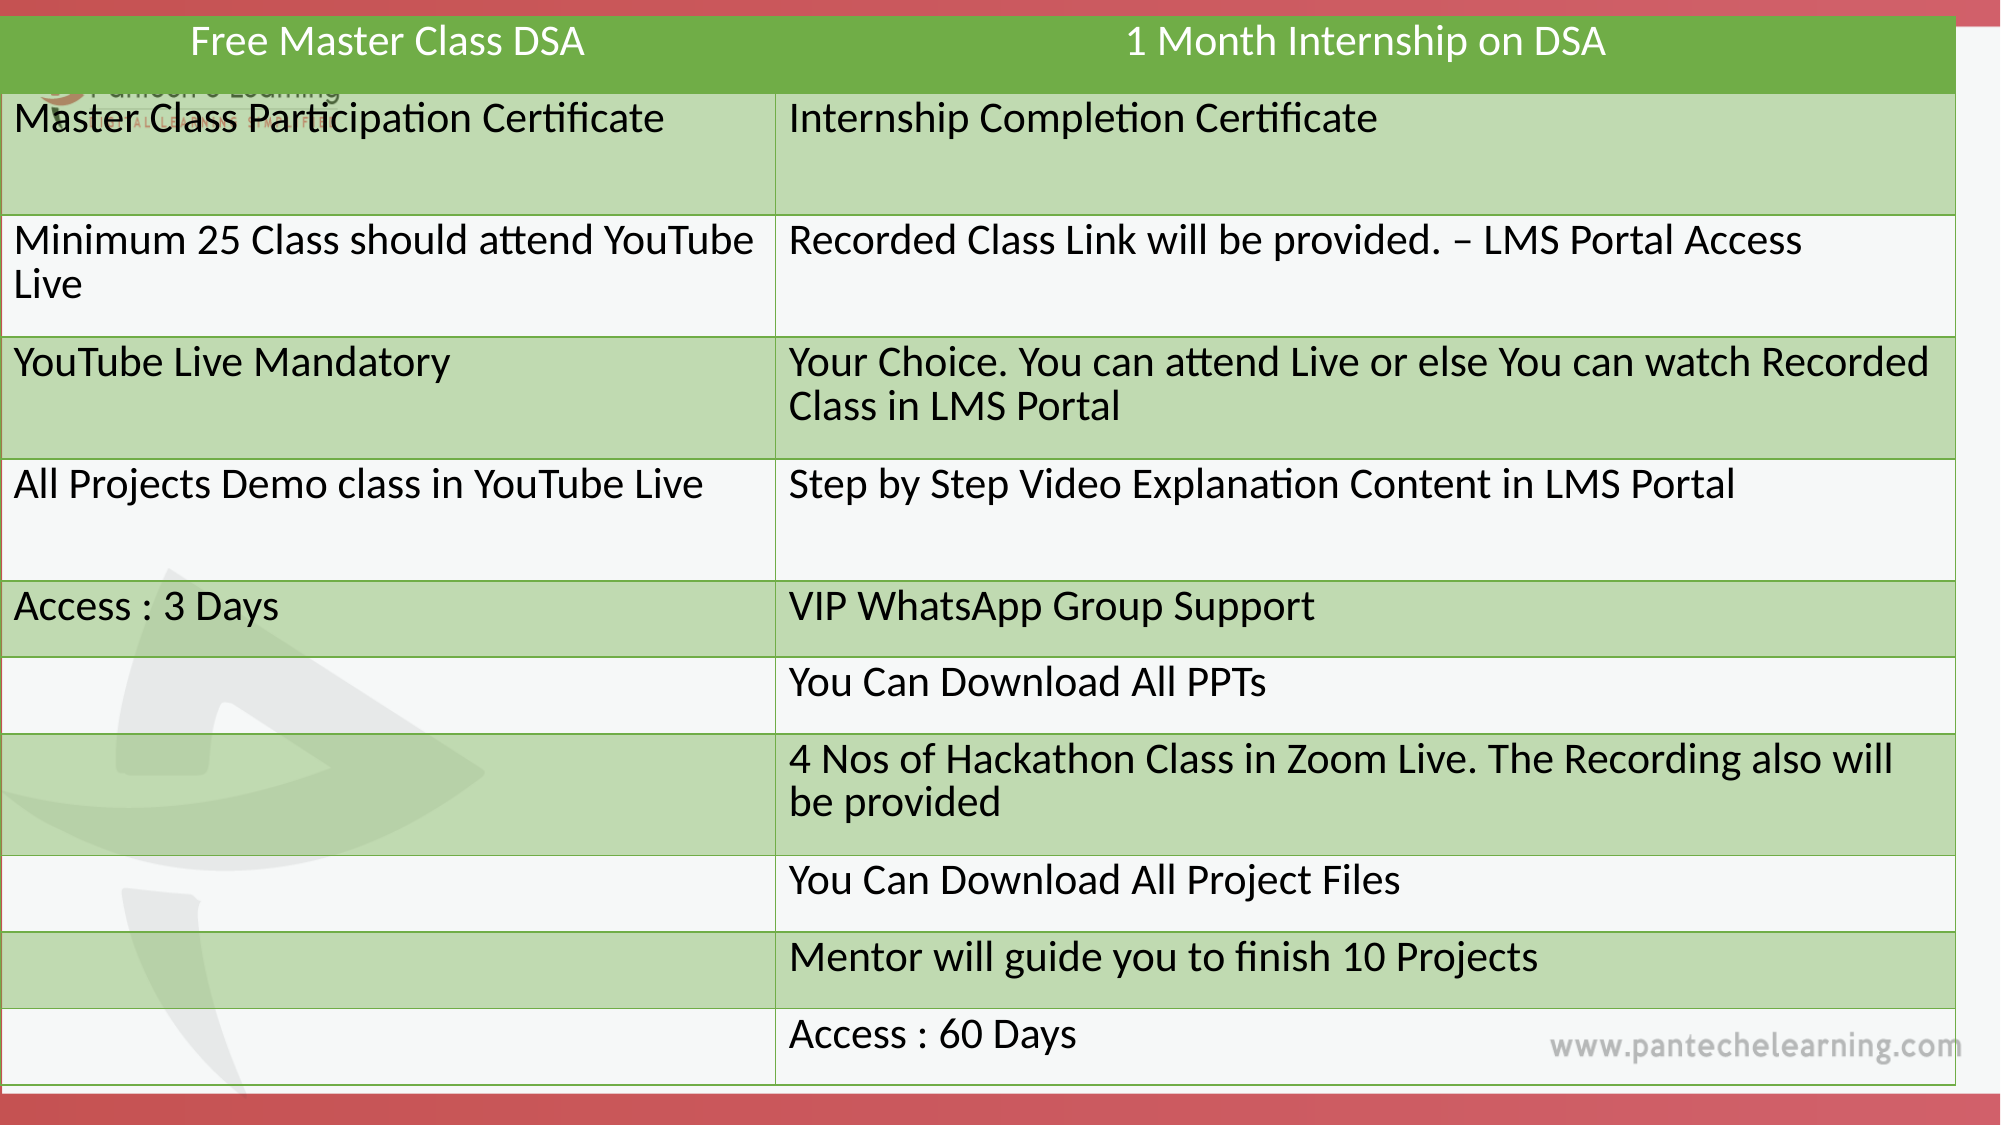

| Free Master Class DSA | 1 Month Internship on DSA |
| --- | --- |
| Master Class Participation Certificate | Internship Completion Certificate |
| Minimum 25 Class should attend YouTube Live | Recorded Class Link will be provided. – LMS Portal Access |
| YouTube Live Mandatory | Your Choice. You can attend Live or else You can watch Recorded Class in LMS Portal |
| All Projects Demo class in YouTube Live | Step by Step Video Explanation Content in LMS Portal |
| Access : 3 Days | VIP WhatsApp Group Support |
|  | You Can Download All PPTs |
|  | 4 Nos of Hackathon Class in Zoom Live. The Recording also will be provided |
|  | You Can Download All Project Files |
|  | Mentor will guide you to finish 10 Projects |
|  | Access : 60 Days |